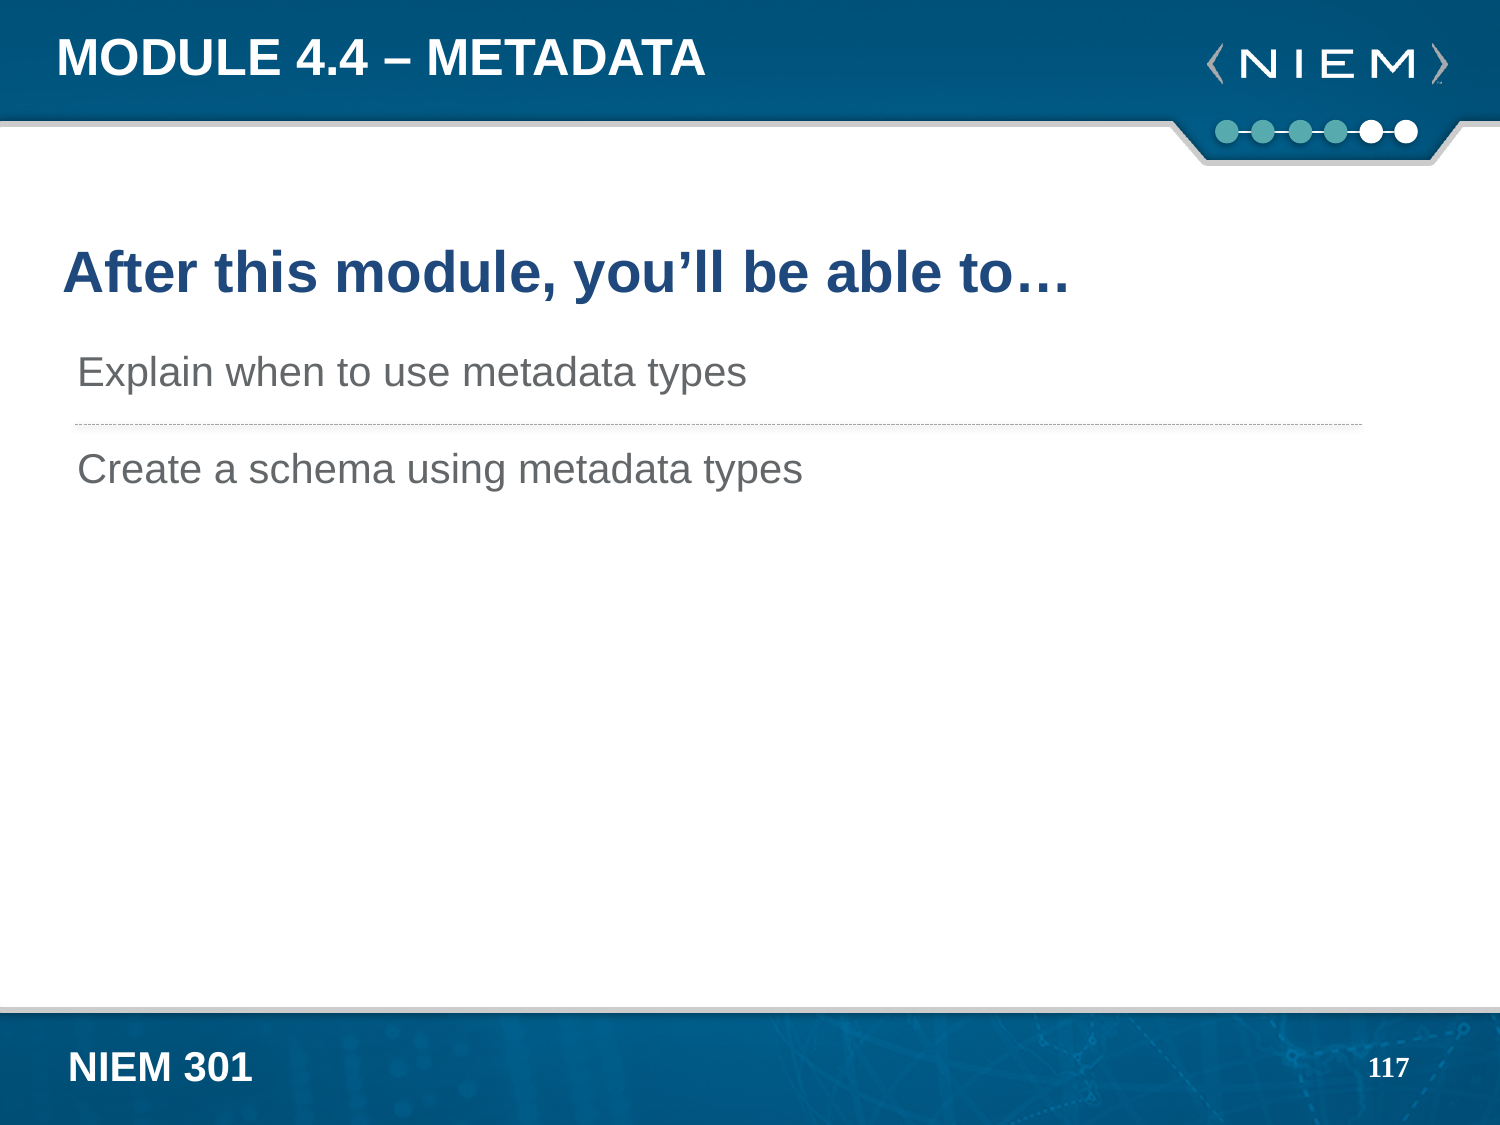

# Module 4.4 – Metadata

After this module, you’ll be able to…
Explain when to use metadata types
Create a schema using metadata types
117